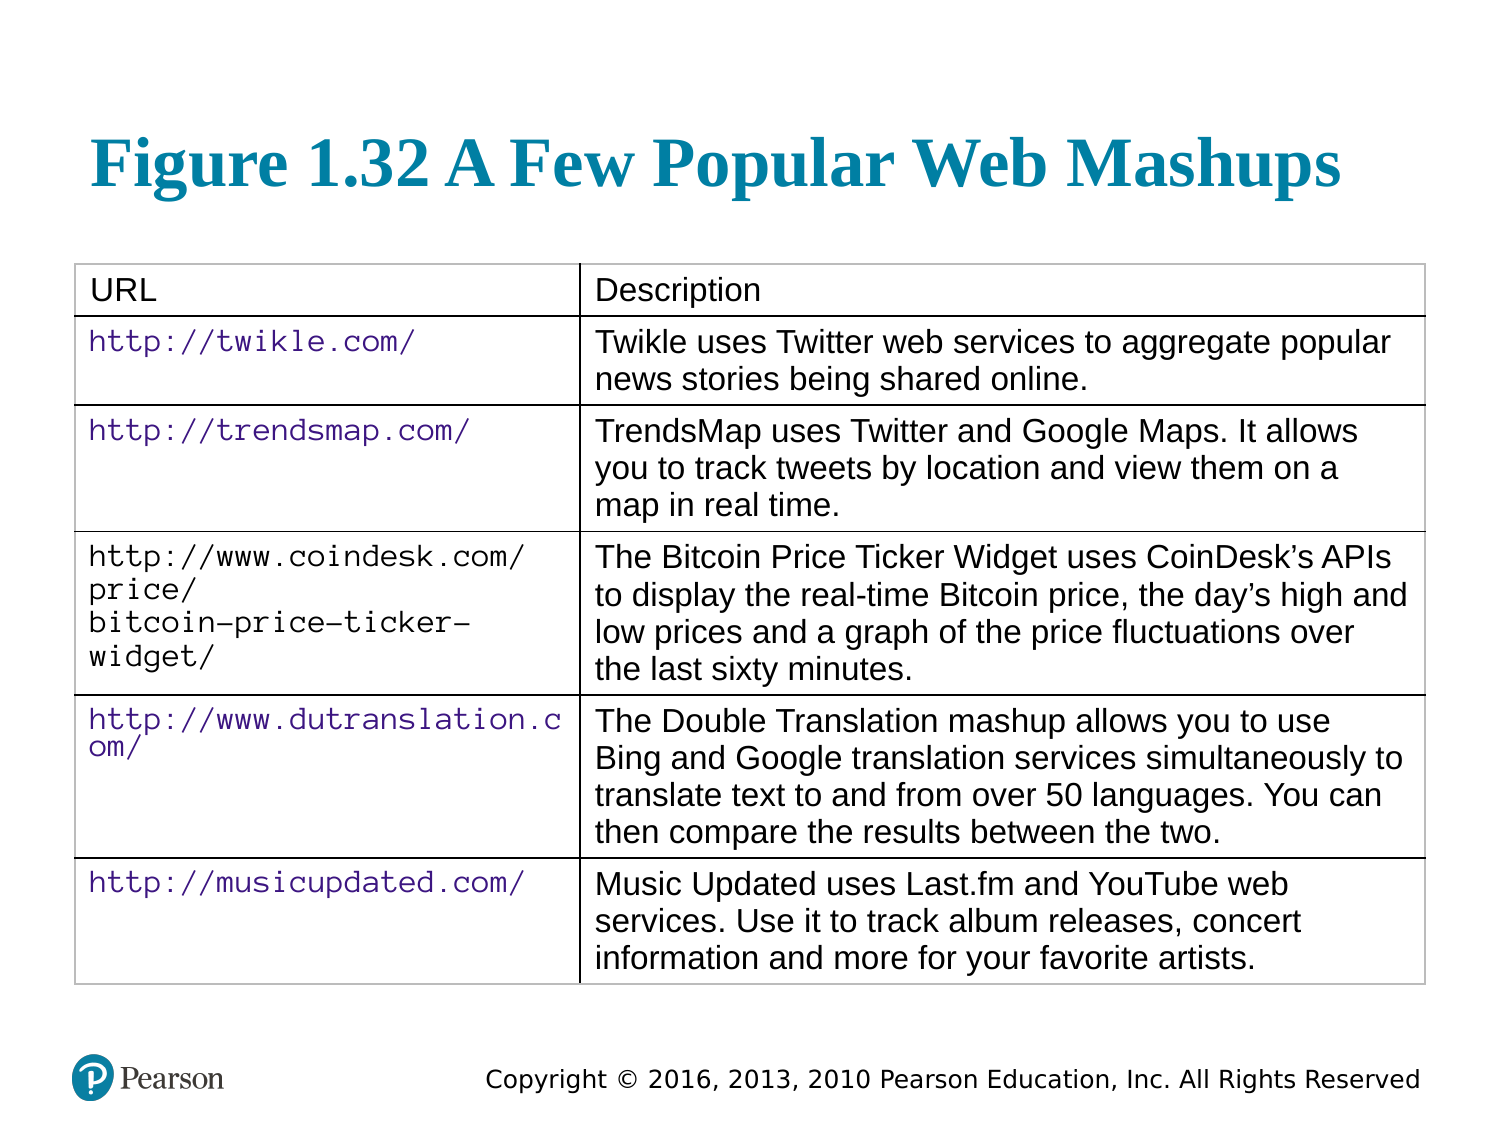

# Figure 1.32 A Few Popular Web Mashups
| U R L | Description |
| --- | --- |
| http://twikle.com/ | Twikle uses Twitter web services to aggregate popular news stories being shared online. |
| http://trendsmap.com/ | TrendsMap uses Twitter and Google Maps. It allows you to track tweets by location and view them on a map in real time. |
| http://www.coindesk.com/price/ bitcoin-price-ticker-widget/ | The Bitcoin Price Ticker Widget uses CoinDesk’s APIs to display the real-time Bitcoin price, the day’s high and low prices and a graph of the price fluctuations over the last sixty minutes. |
| http://www.dutranslation.com/ | The Double Translation mashup allows you to use Bing and Google translation services simultaneously to translate text to and from over 50 languages. You can then compare the results between the two. |
| http://musicupdated.com/ | Music Updated uses Last.fm and YouTube web services. Use it to track album releases, concert information and more for your favorite artists. |